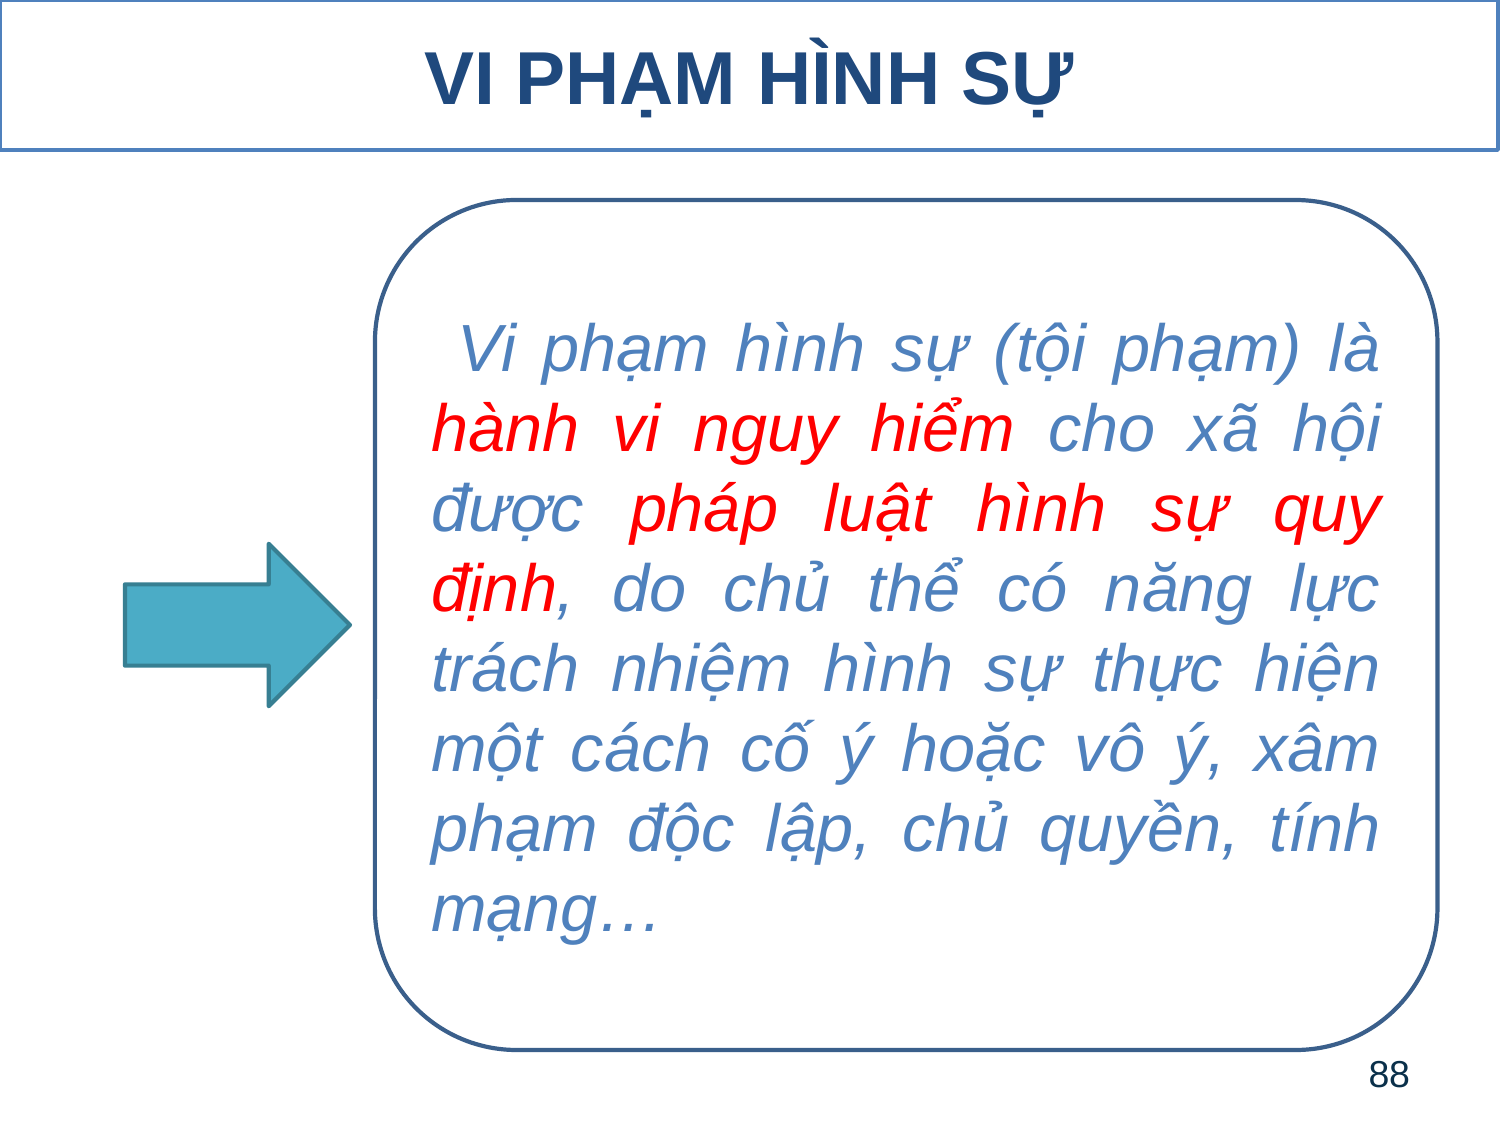

VI PHẠM HÌNH SỰ
 Vi phạm hình sự (tội phạm) là hành vi nguy hiểm cho xã hội được pháp luật hình sự quy định, do chủ thể có năng lực trách nhiệm hình sự thực hiện một cách cố ý hoặc vô ý, xâm phạm độc lập, chủ quyền, tính mạng…

88